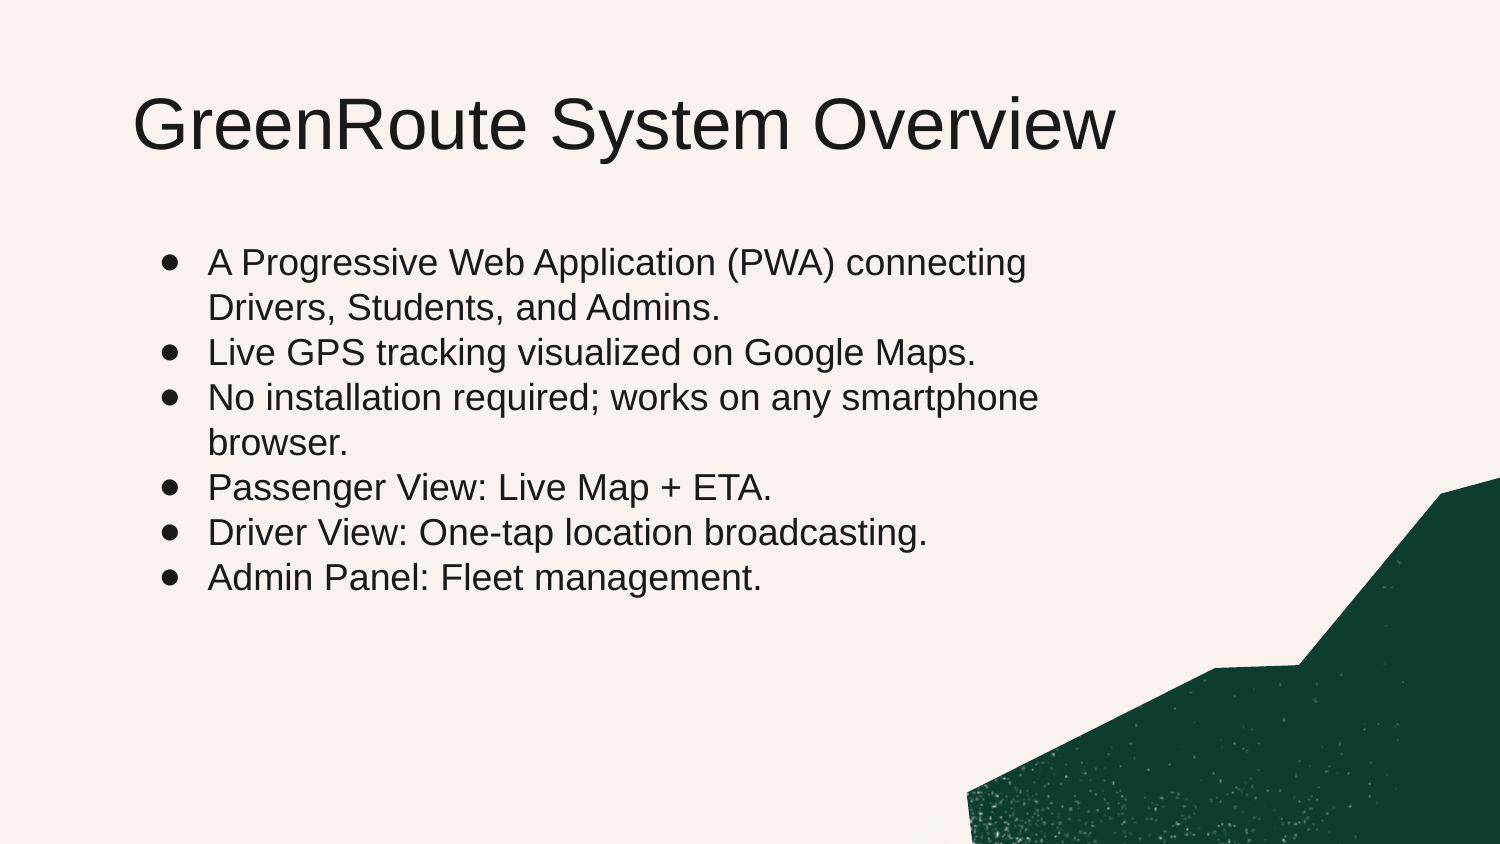

# GreenRoute System Overview
A Progressive Web Application (PWA) connecting Drivers, Students, and Admins.
Live GPS tracking visualized on Google Maps.
No installation required; works on any smartphone browser.
Passenger View: Live Map + ETA.
Driver View: One-tap location broadcasting.
Admin Panel: Fleet management.